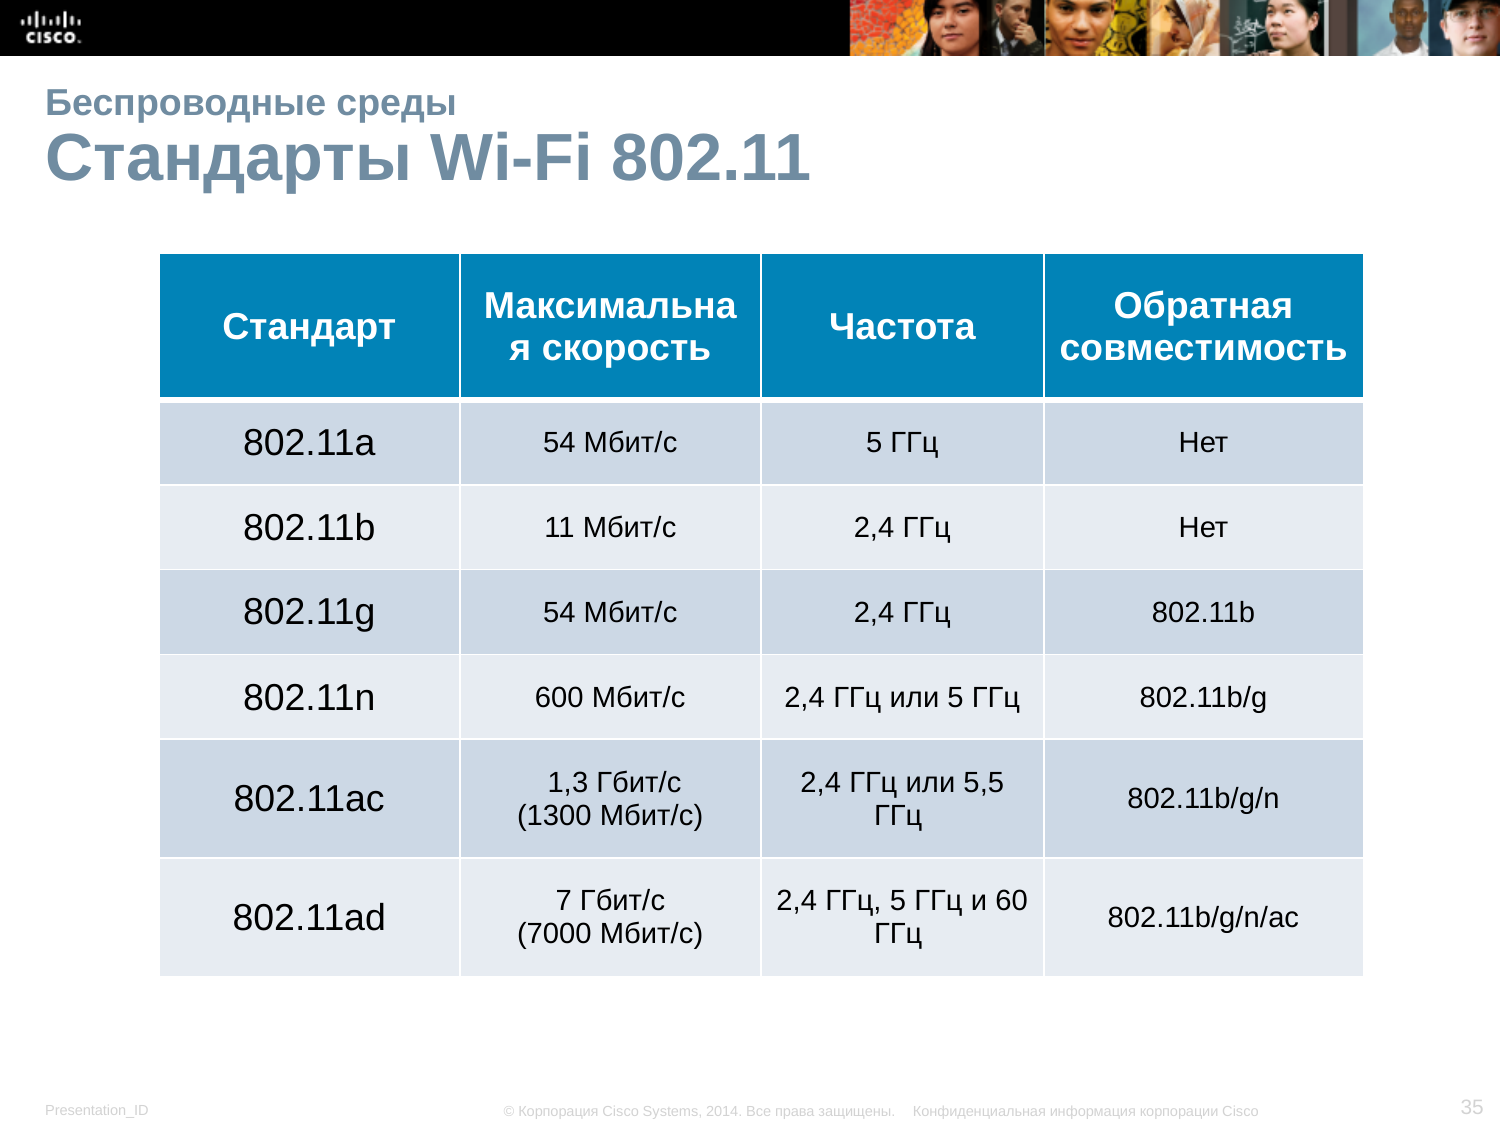

# Беспроводные среды Стандарты Wi-Fi 802.11
| Стандарт | Максимальная скорость | Частота | Обратная совместимость |
| --- | --- | --- | --- |
| 802.11a | 54 Мбит/с | 5 ГГц | Нет |
| 802.11b | 11 Мбит/с | 2,4 ГГц | Нет |
| 802.11g | 54 Мбит/с | 2,4 ГГц | 802.11b |
| 802.11n | 600 Мбит/с | 2,4 ГГц или 5 ГГц | 802.11b/g |
| 802.11ac | 1,3 Гбит/с (1300 Мбит/с) | 2,4 ГГц или 5,5 ГГц | 802.11b/g/n |
| 802.11ad | 7 Гбит/с (7000 Мбит/с) | 2,4 ГГц, 5 ГГц и 60 ГГц | 802.11b/g/n/ac |